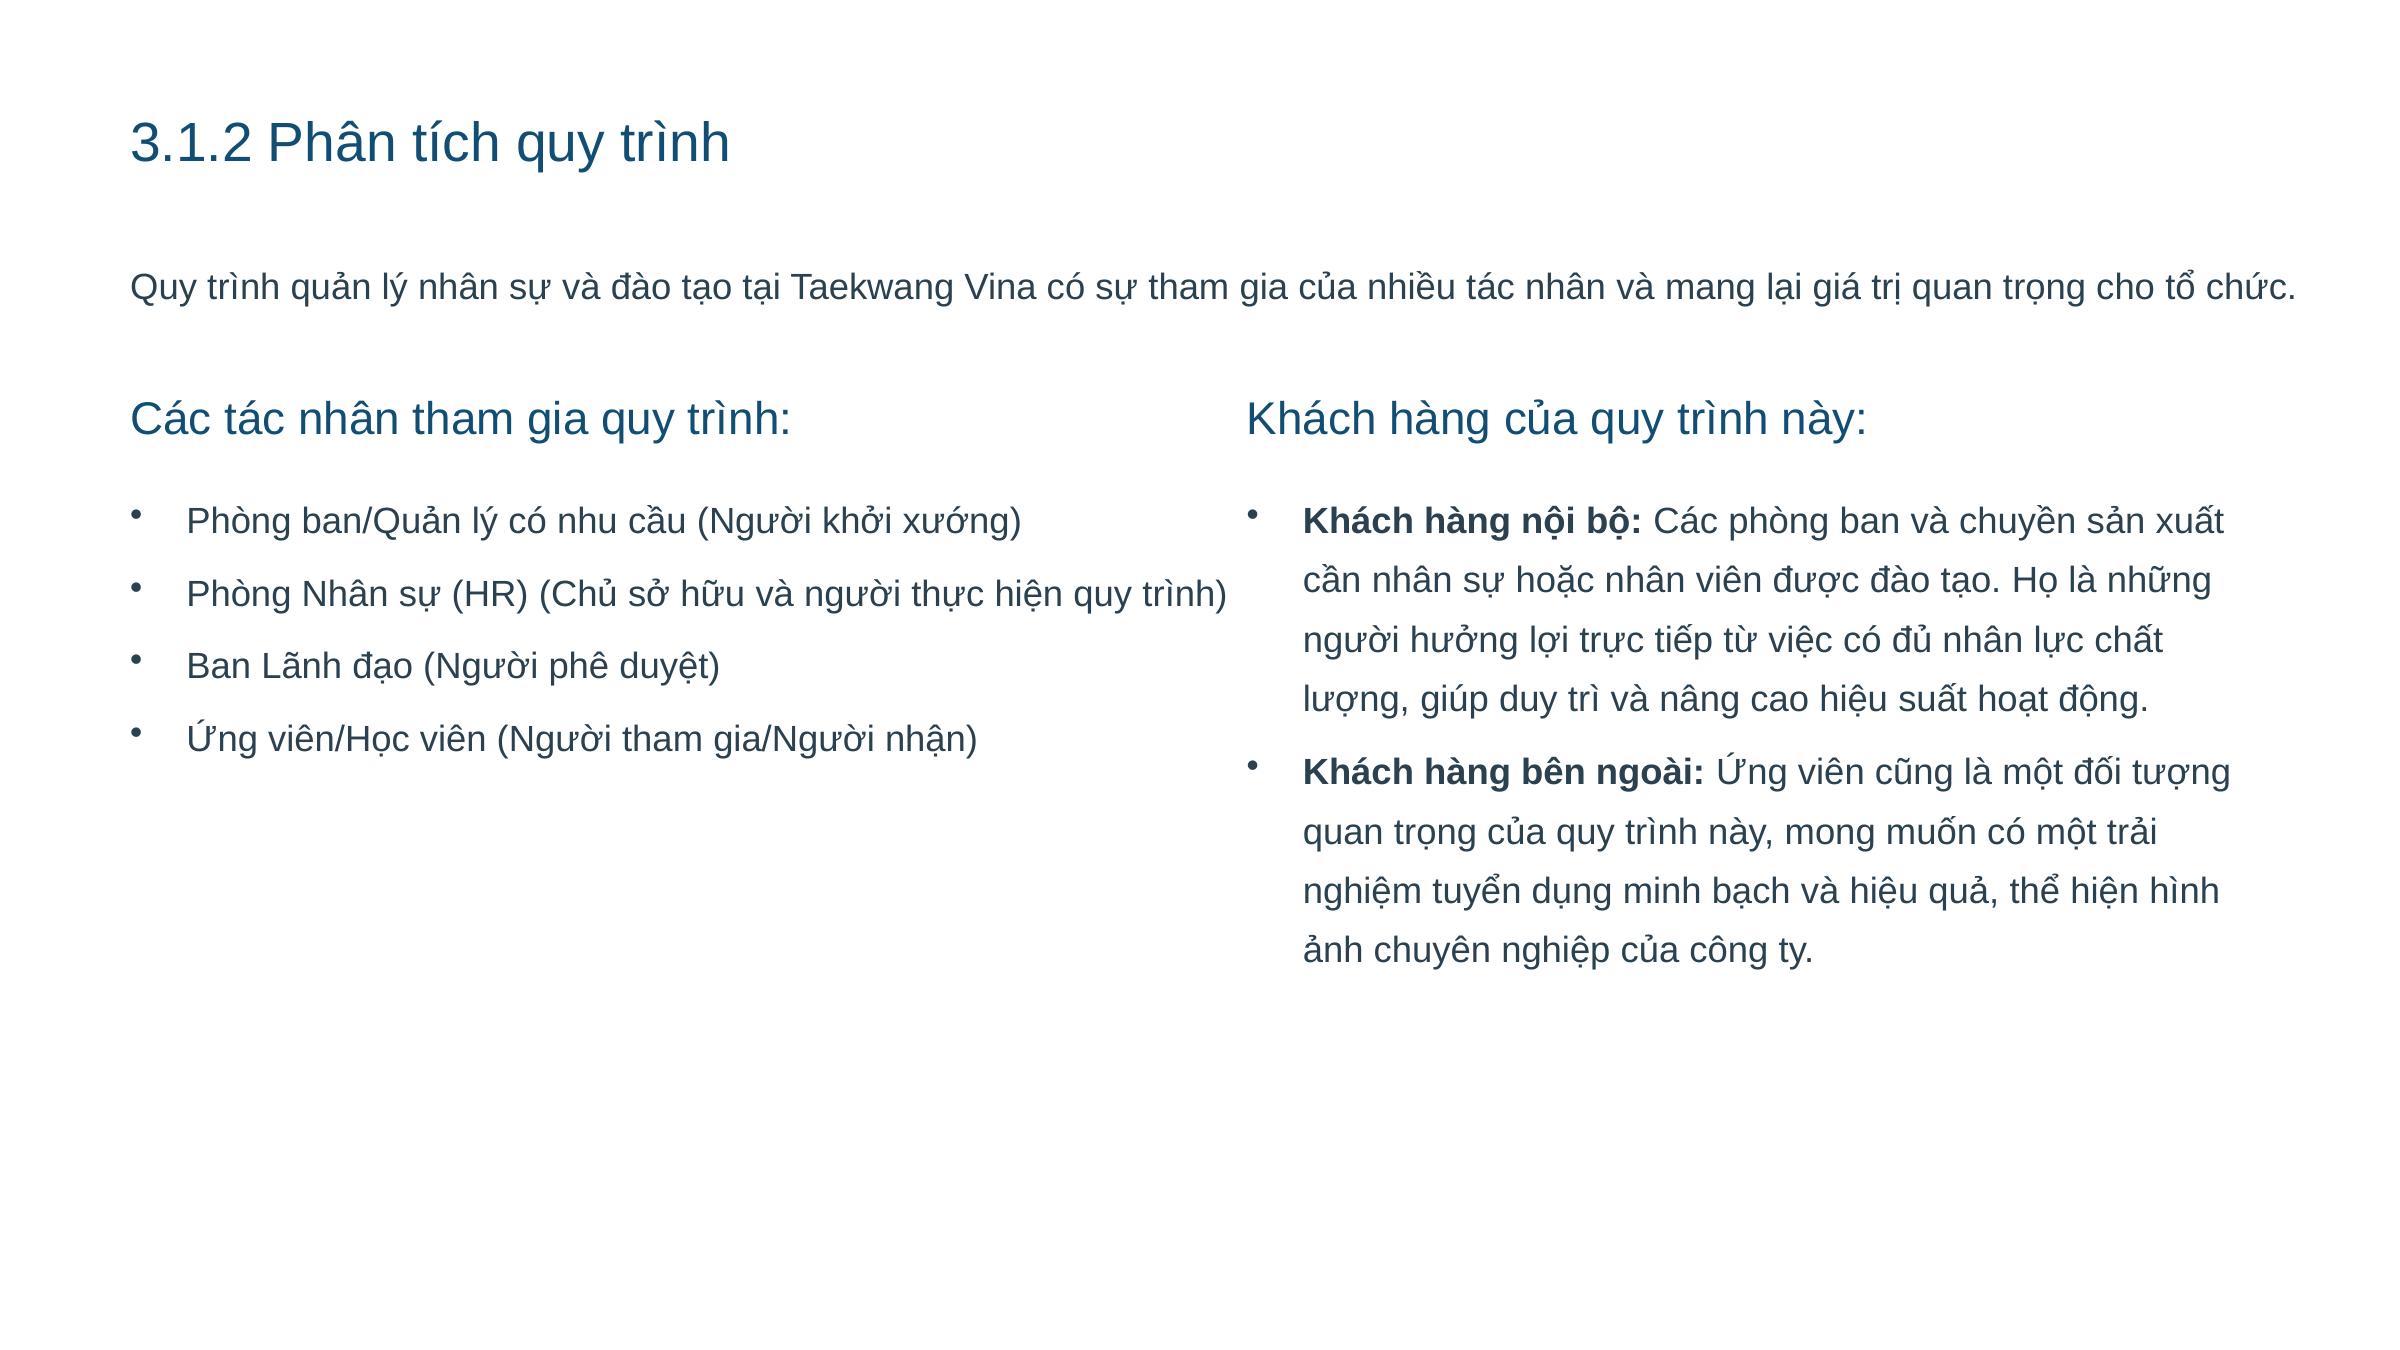

3.1.2 Phân tích quy trình
Quy trình quản lý nhân sự và đào tạo tại Taekwang Vina có sự tham gia của nhiều tác nhân và mang lại giá trị quan trọng cho tổ chức.
Các tác nhân tham gia quy trình:
Khách hàng của quy trình này:
Phòng ban/Quản lý có nhu cầu (Người khởi xướng)
Khách hàng nội bộ: Các phòng ban và chuyền sản xuất cần nhân sự hoặc nhân viên được đào tạo. Họ là những người hưởng lợi trực tiếp từ việc có đủ nhân lực chất lượng, giúp duy trì và nâng cao hiệu suất hoạt động.
Phòng Nhân sự (HR) (Chủ sở hữu và người thực hiện quy trình)
Ban Lãnh đạo (Người phê duyệt)
Ứng viên/Học viên (Người tham gia/Người nhận)
Khách hàng bên ngoài: Ứng viên cũng là một đối tượng quan trọng của quy trình này, mong muốn có một trải nghiệm tuyển dụng minh bạch và hiệu quả, thể hiện hình ảnh chuyên nghiệp của công ty.